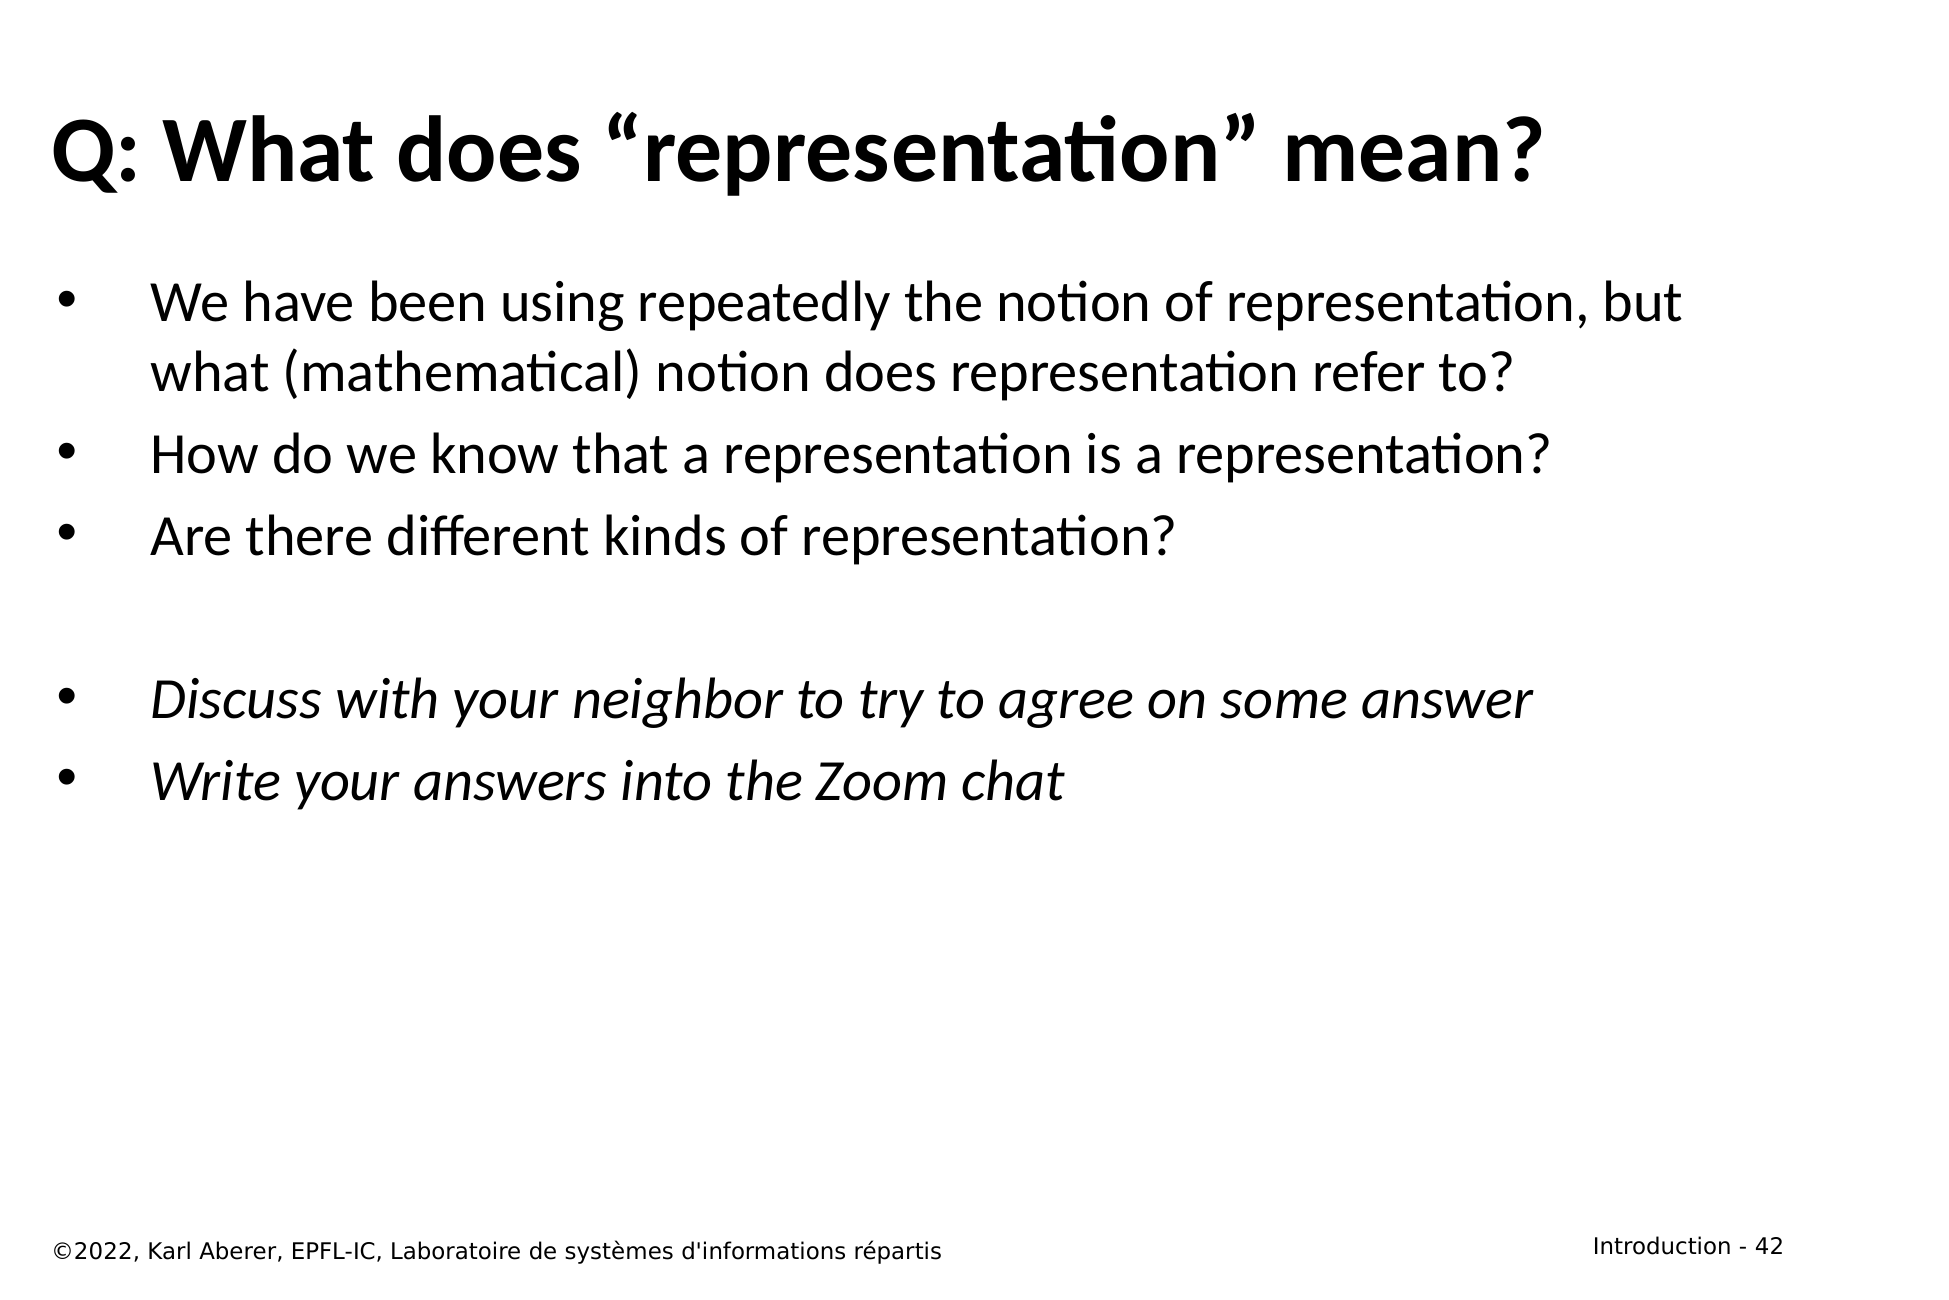

# Q: What does “representation” mean?
We have been using repeatedly the notion of representation, but what (mathematical) notion does representation refer to?
How do we know that a representation is a representation?
Are there different kinds of representation?

Discuss with your neighbor to try to agree on some answer
Write your answers into the Zoom chat

©2022, Karl Aberer, EPFL-IC, Laboratoire de systèmes d'informations répartis